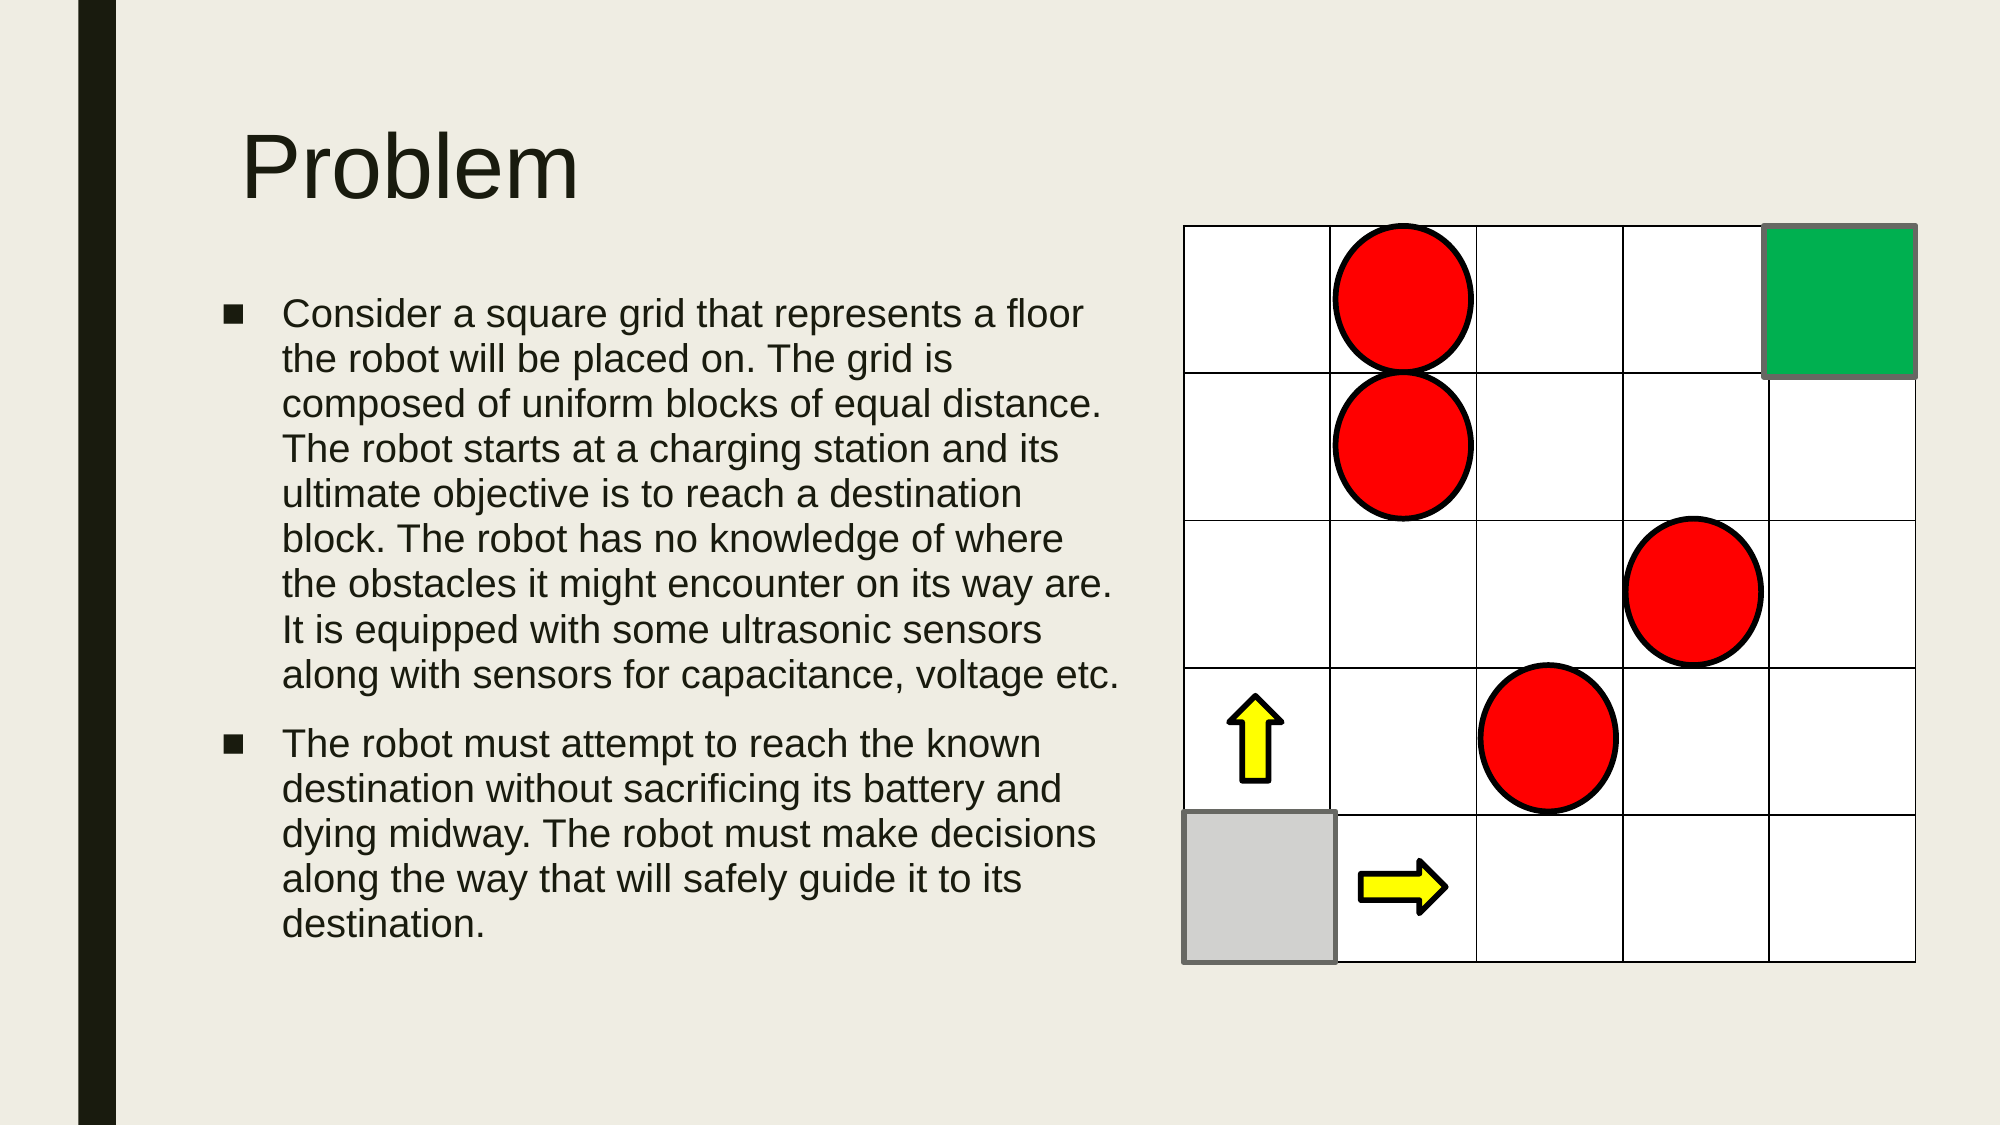

# Problem
|  |  |  |  |  |
| --- | --- | --- | --- | --- |
|  |  |  |  |  |
|  |  |  |  |  |
|  |  |  |  |  |
|  |  |  |  |  |

Consider a square grid that represents a floor the robot will be placed on. The grid is composed of uniform blocks of equal distance. The robot starts at a charging station and its ultimate objective is to reach a destination block. The robot has no knowledge of where the obstacles it might encounter on its way are. It is equipped with some ultrasonic sensors along with sensors for capacitance, voltage etc.
The robot must attempt to reach the known destination without sacrificing its battery and dying midway. The robot must make decisions along the way that will safely guide it to its destination.